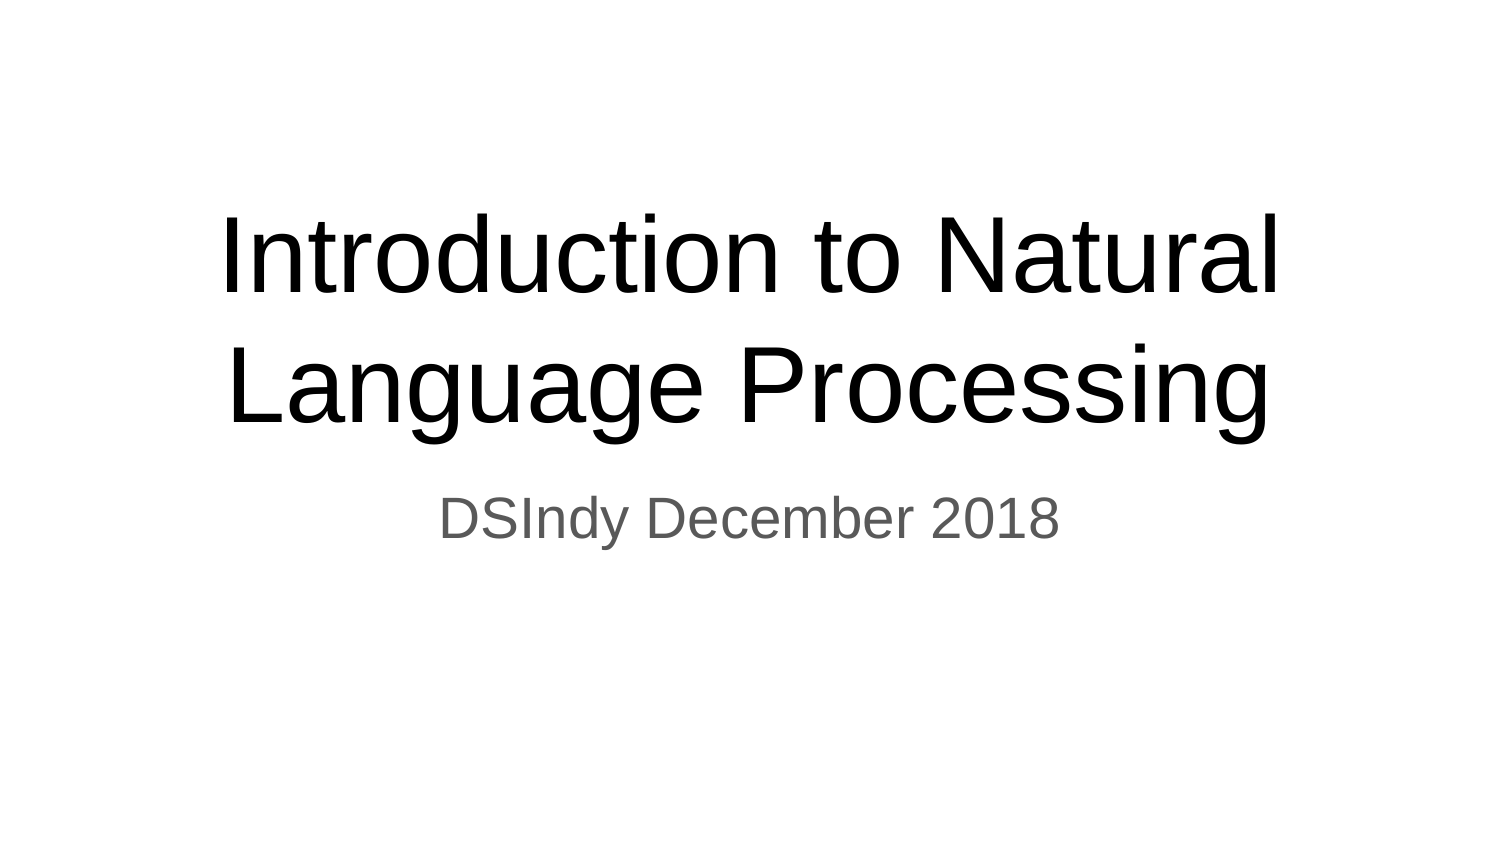

# Introduction to Natural Language Processing
DSIndy December 2018